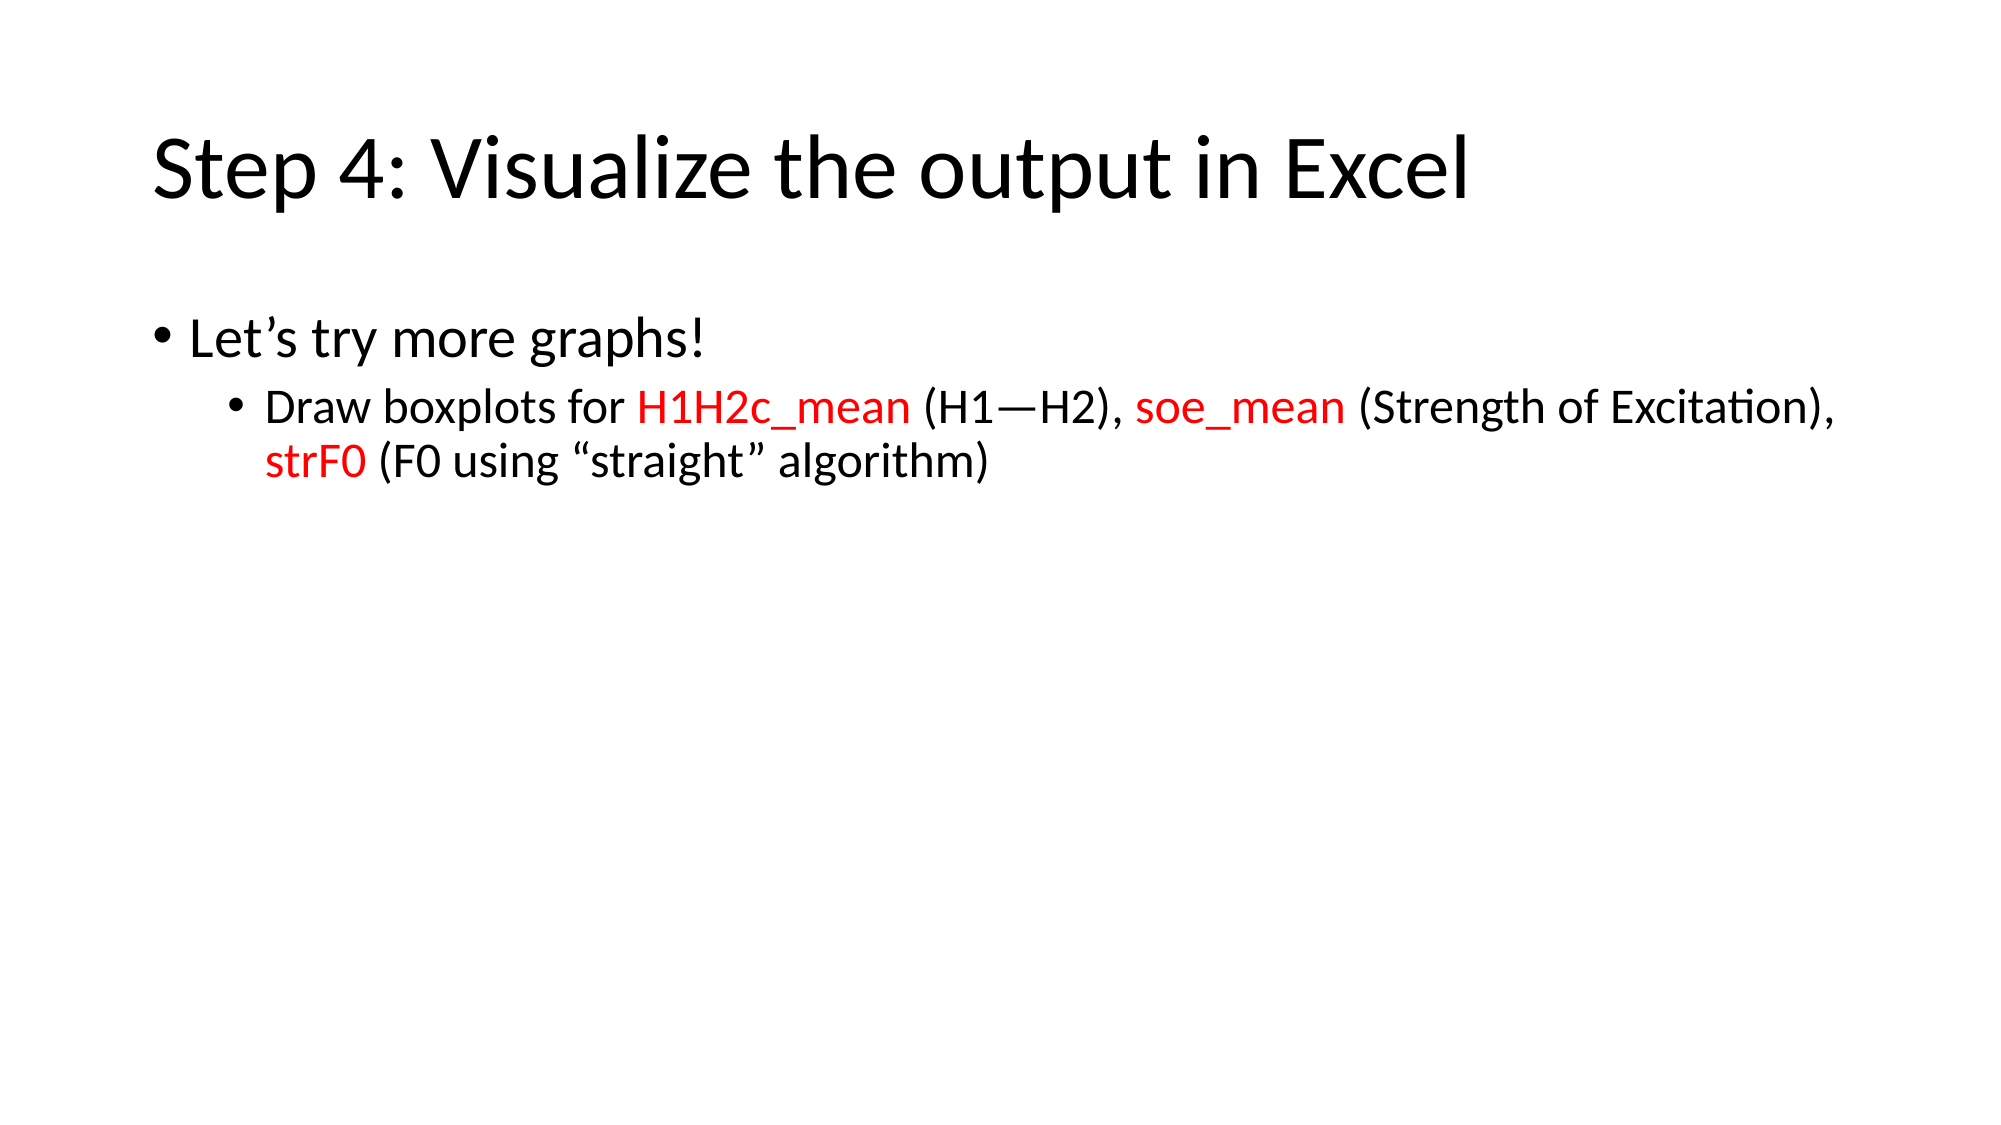

# Step 4: Visualize the output in Excel
Let’s try more graphsǃ
Draw boxplots for H1H2c_mean (H1—H2), soe_mean (Strength of Excitation), strF0 (F0 using “straight” algorithm)